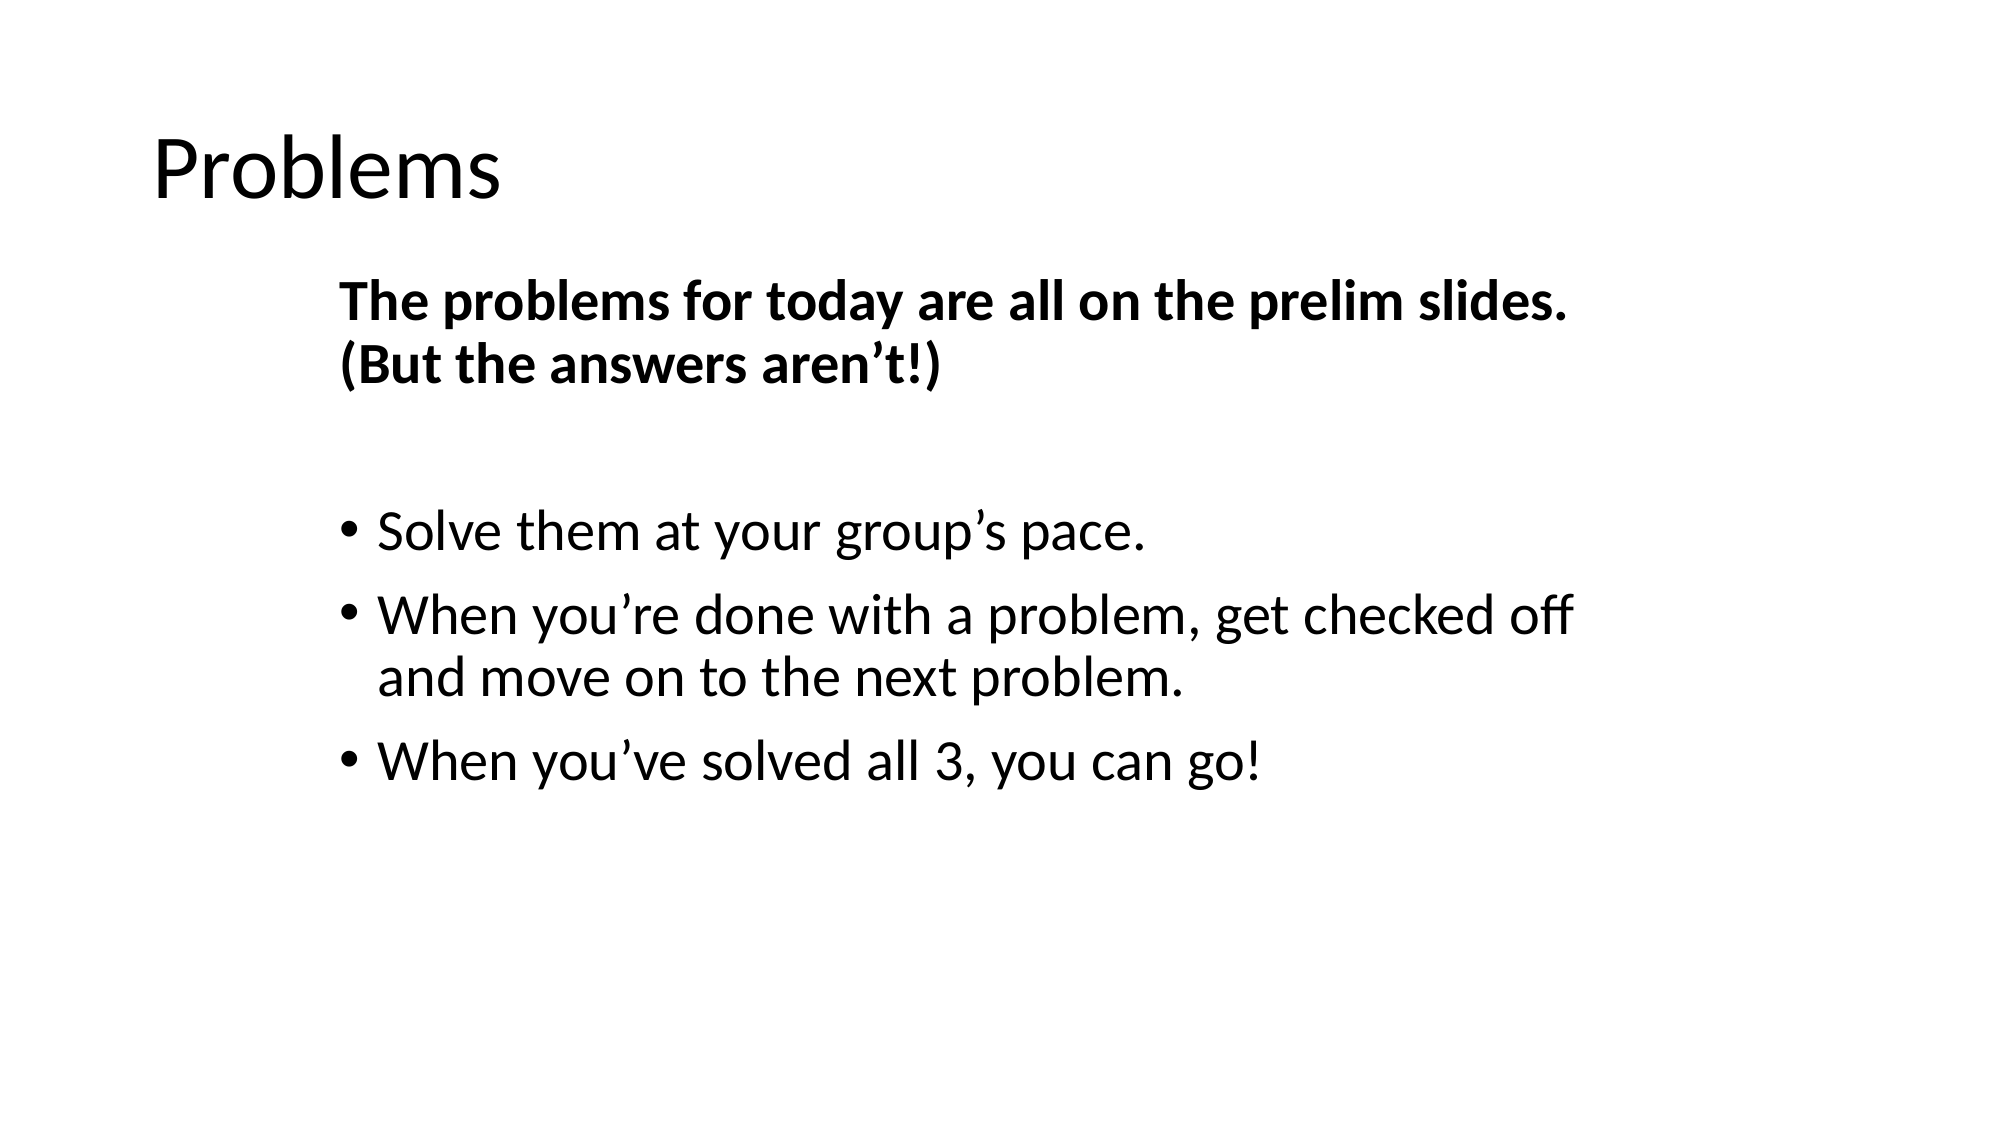

# Problems
The problems for today are all on the prelim slides. (But the answers aren’t!)

Solve them at your group’s pace.
When you’re done with a problem, get checked off and move on to the next problem.
When you’ve solved all 3, you can go!